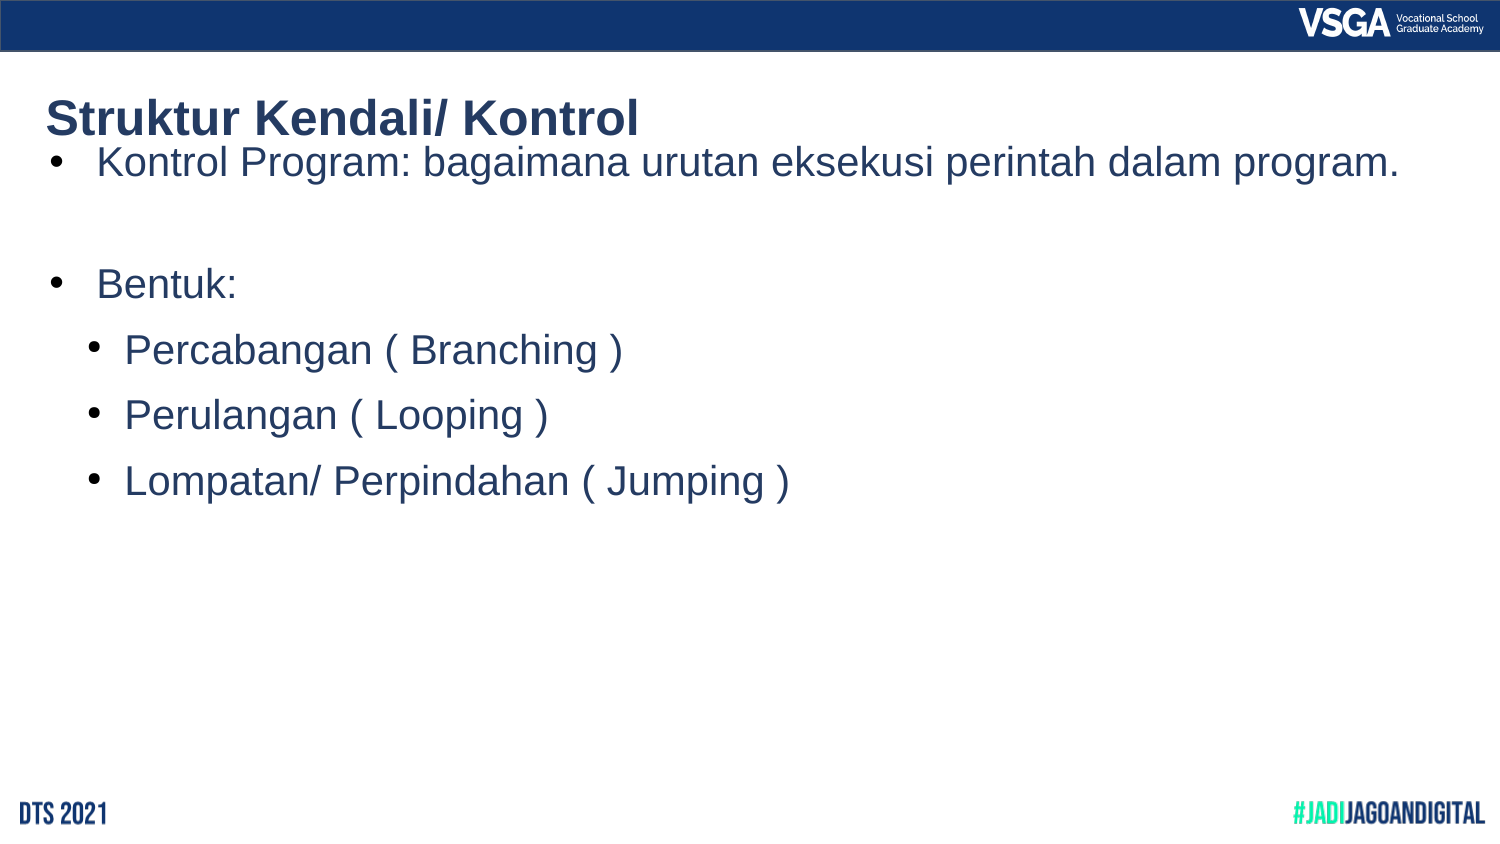

# Struktur Kendali/ Kontrol
Kontrol Program: bagaimana urutan eksekusi perintah dalam program.

Bentuk:
Percabangan ( Branching )
Perulangan ( Looping )
Lompatan/ Perpindahan ( Jumping )